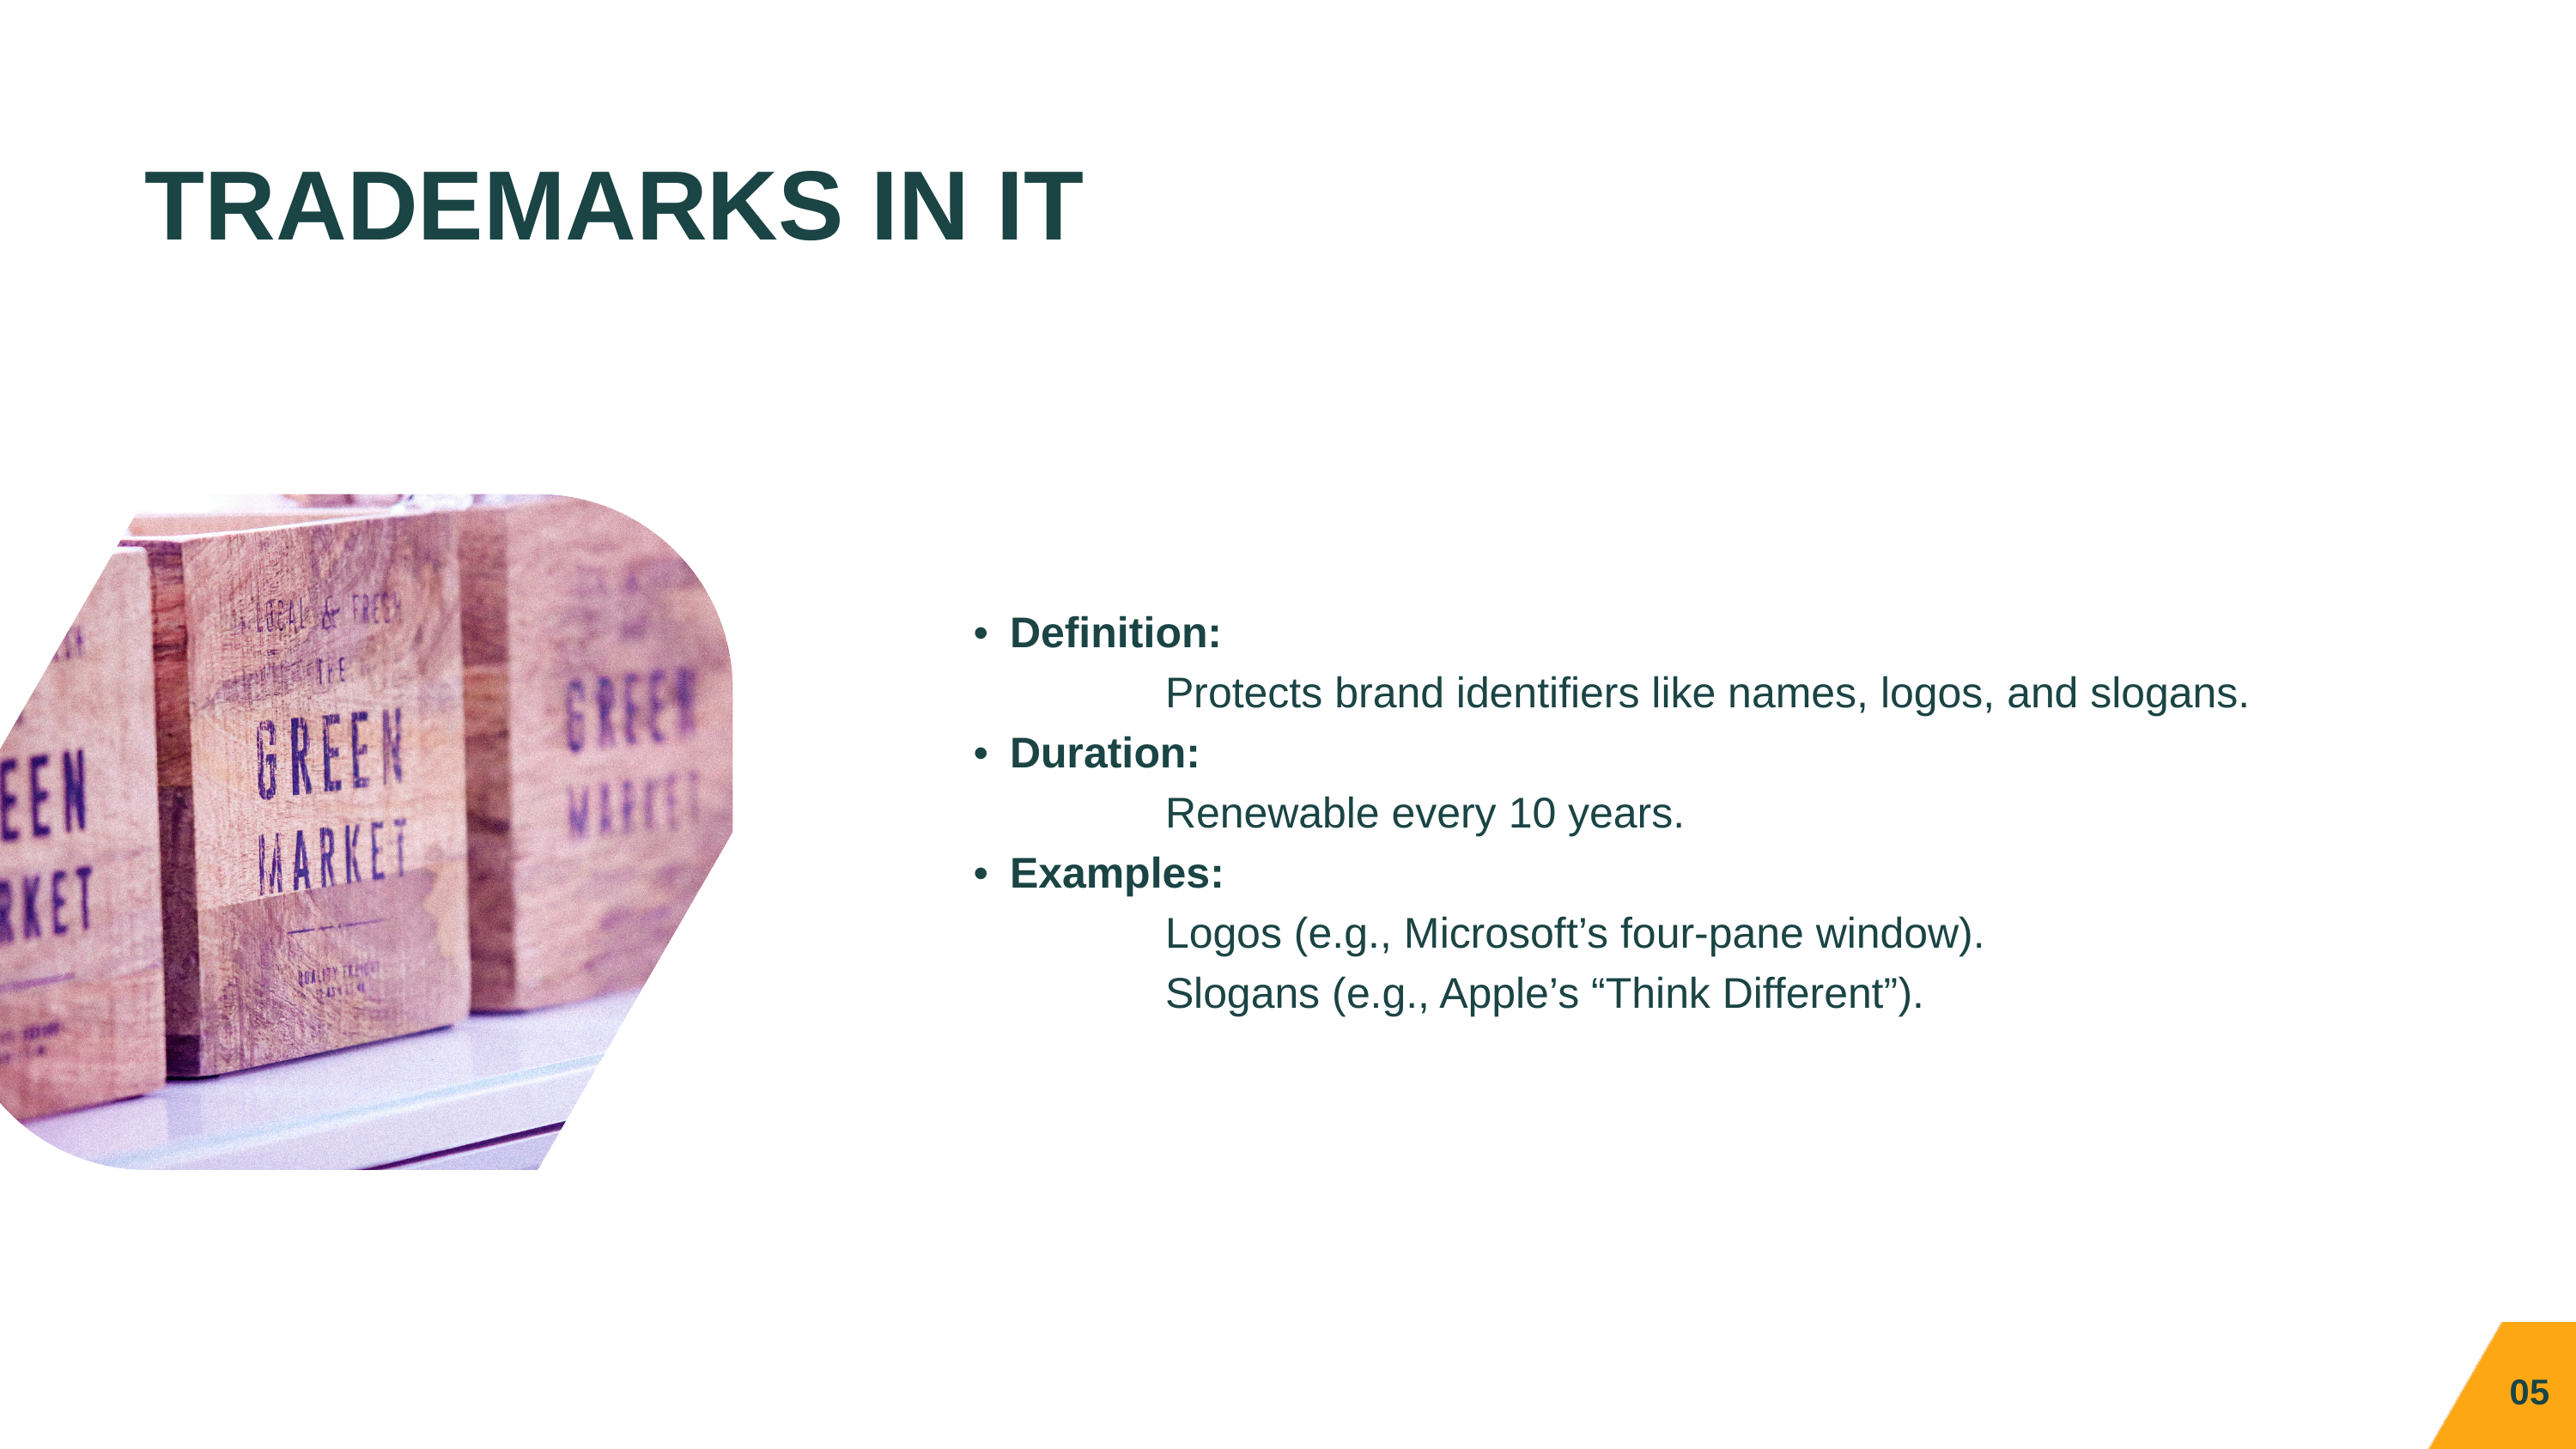

TRADEMARKS IN IT

| Definition: Protects brand identifiers like names, logos, and slogans. Duration: Renewable every 10 years. Examples: Logos (e.g., Microsoft’s four-pane window). Slogans (e.g., Apple’s “Think Different”). |
| --- |

05